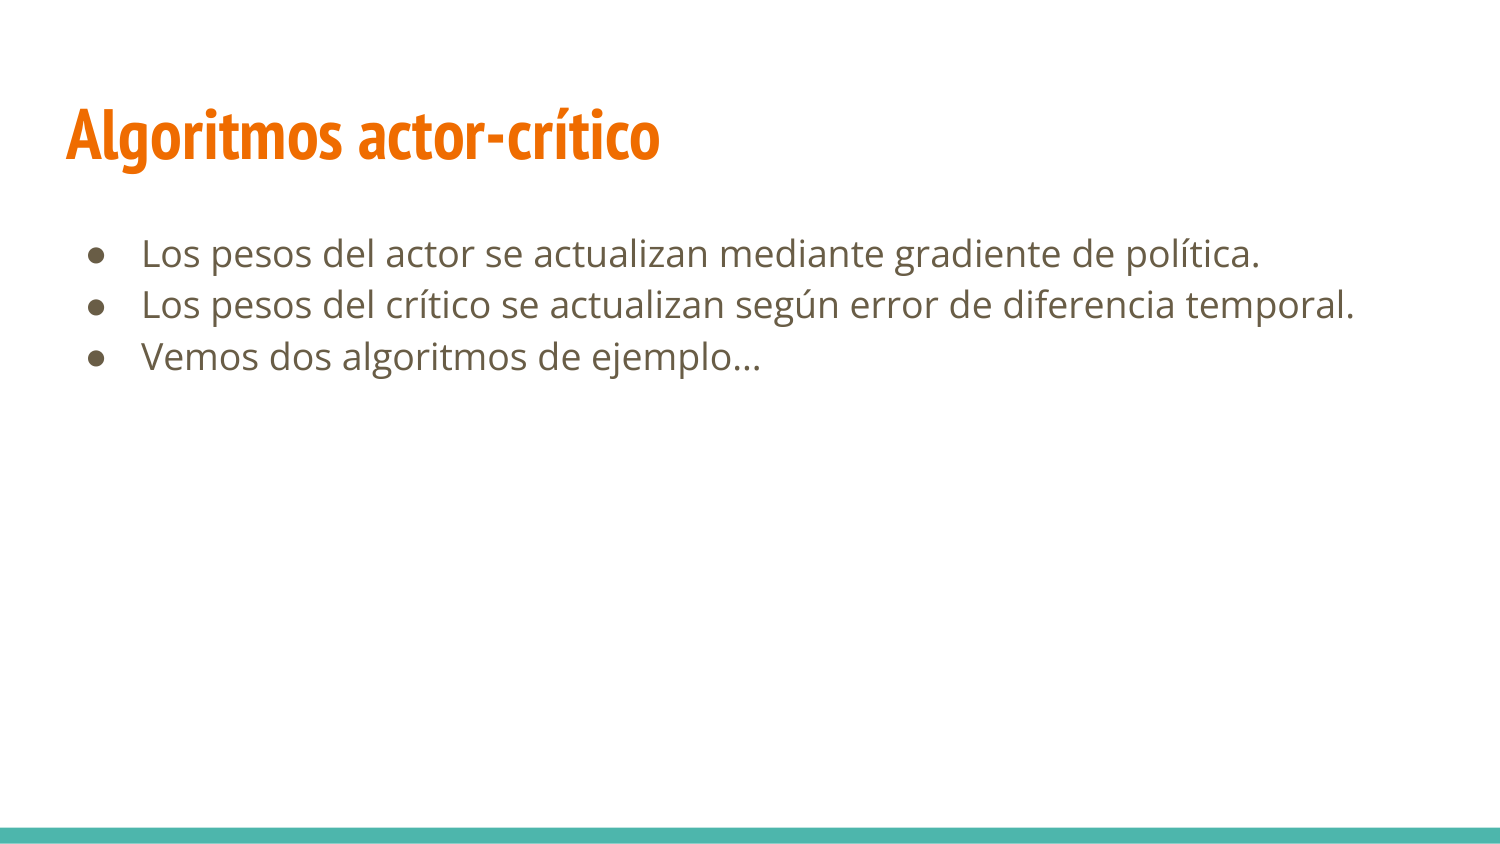

# Algoritmos actor-crítico
Los pesos del actor se actualizan mediante gradiente de política.
Los pesos del crítico se actualizan según error de diferencia temporal.
Vemos dos algoritmos de ejemplo...